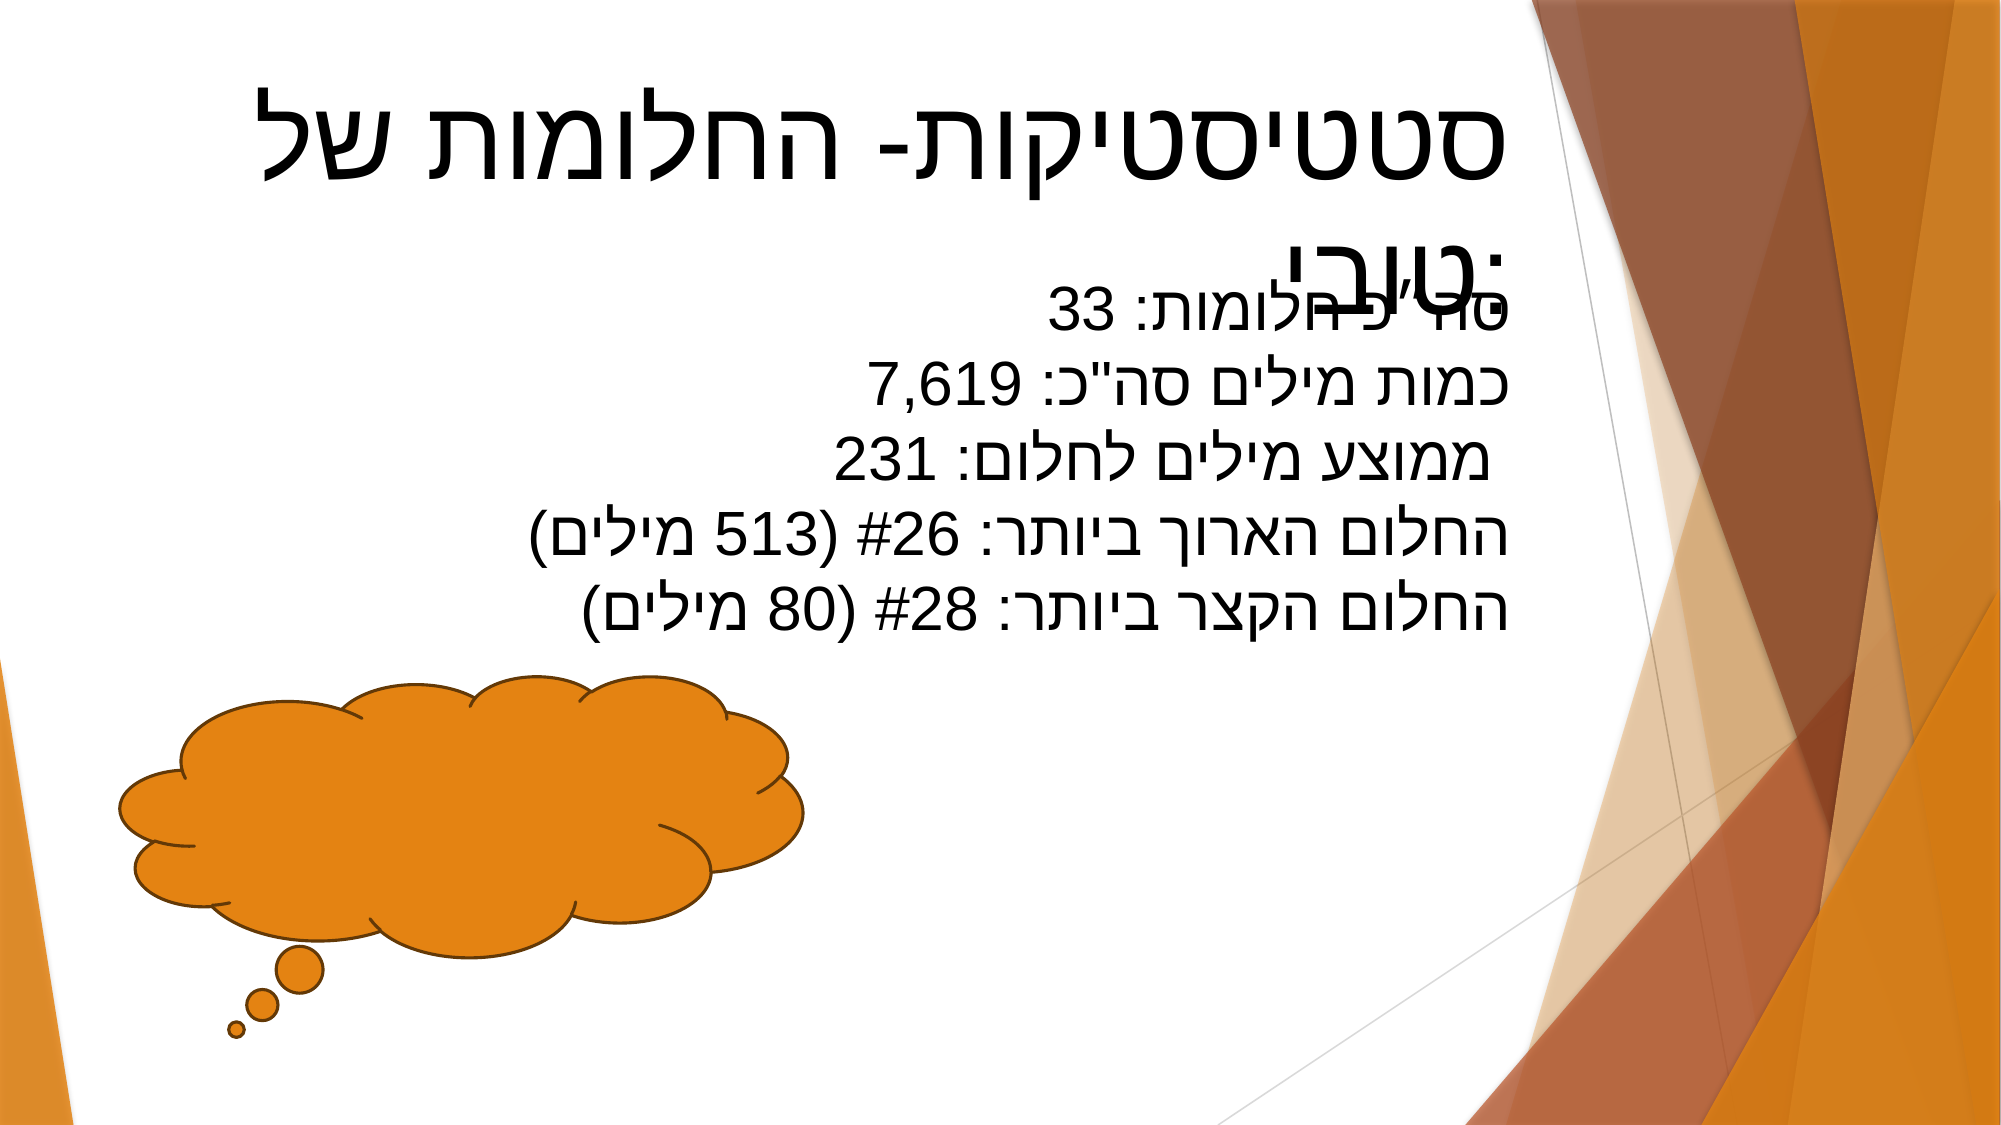

סטטיסטיקות- החלומות של טובי:
סה״כ חלומות: 33
כמות מילים סה"כ: 7,619
ממוצע מילים לחלום: 231
החלום הארוך ביותר: #26 (513 מילים)
החלום הקצר ביותר: #28 (80 מילים)